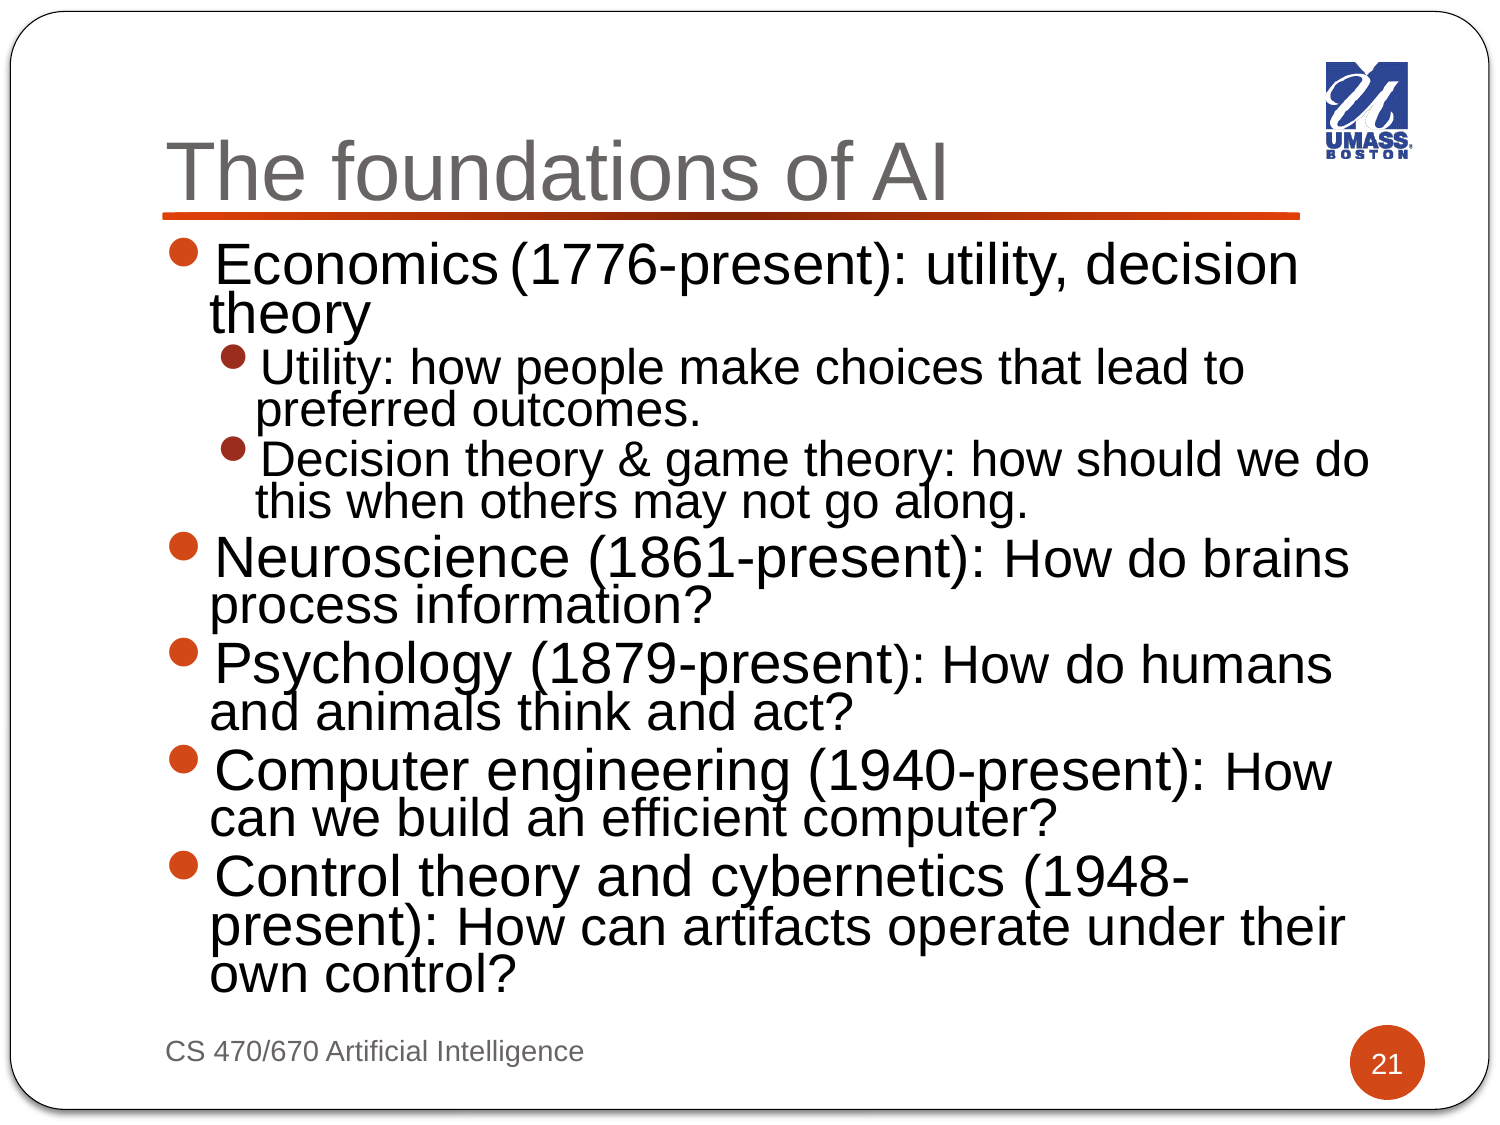

# The foundations of AI
Economics	(1776-present): utility, decision theory
Utility: how people make choices that lead to preferred outcomes.
Decision theory & game theory: how should we do this when others may not go along.
Neuroscience (1861-present): How do brains process information?
Psychology (1879-present): How do humans and animals think and act?
Computer engineering (1940-present): How can we build an efficient computer?
Control theory and cybernetics (1948-present): How can artifacts operate under their own control?

CS 470/670 Artificial Intelligence

21